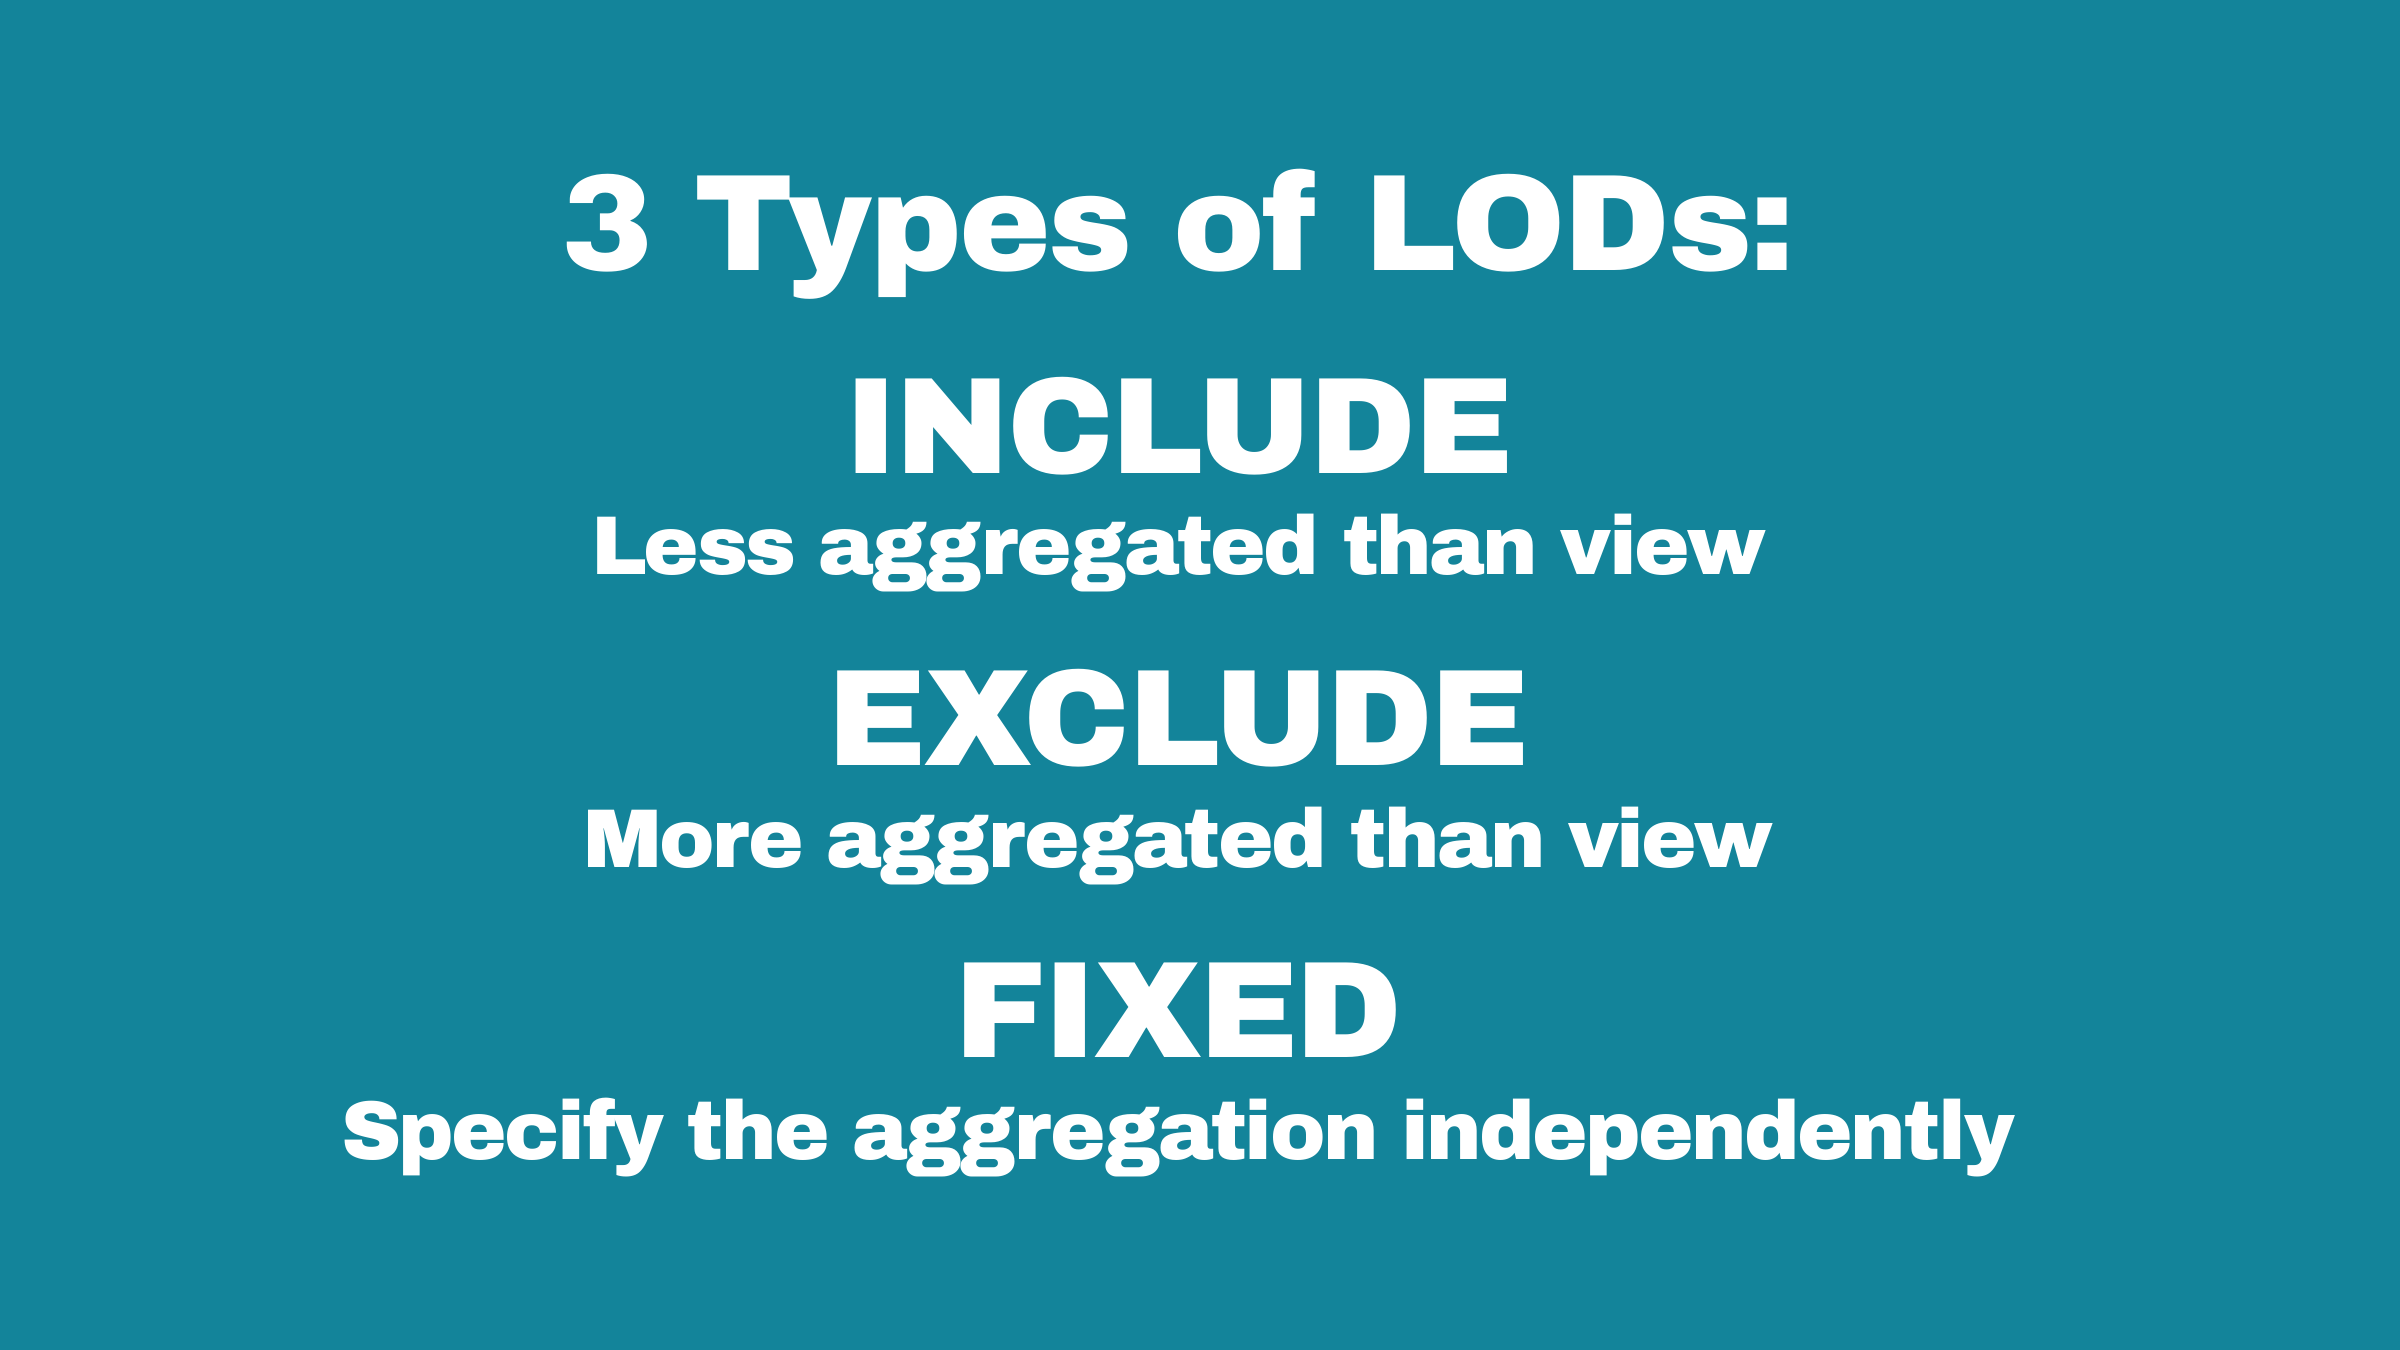

# 3 Types of LODs: INCLUDE Less aggregated than view EXCLUDE More aggregated than view FIXED Specify the aggregation independently